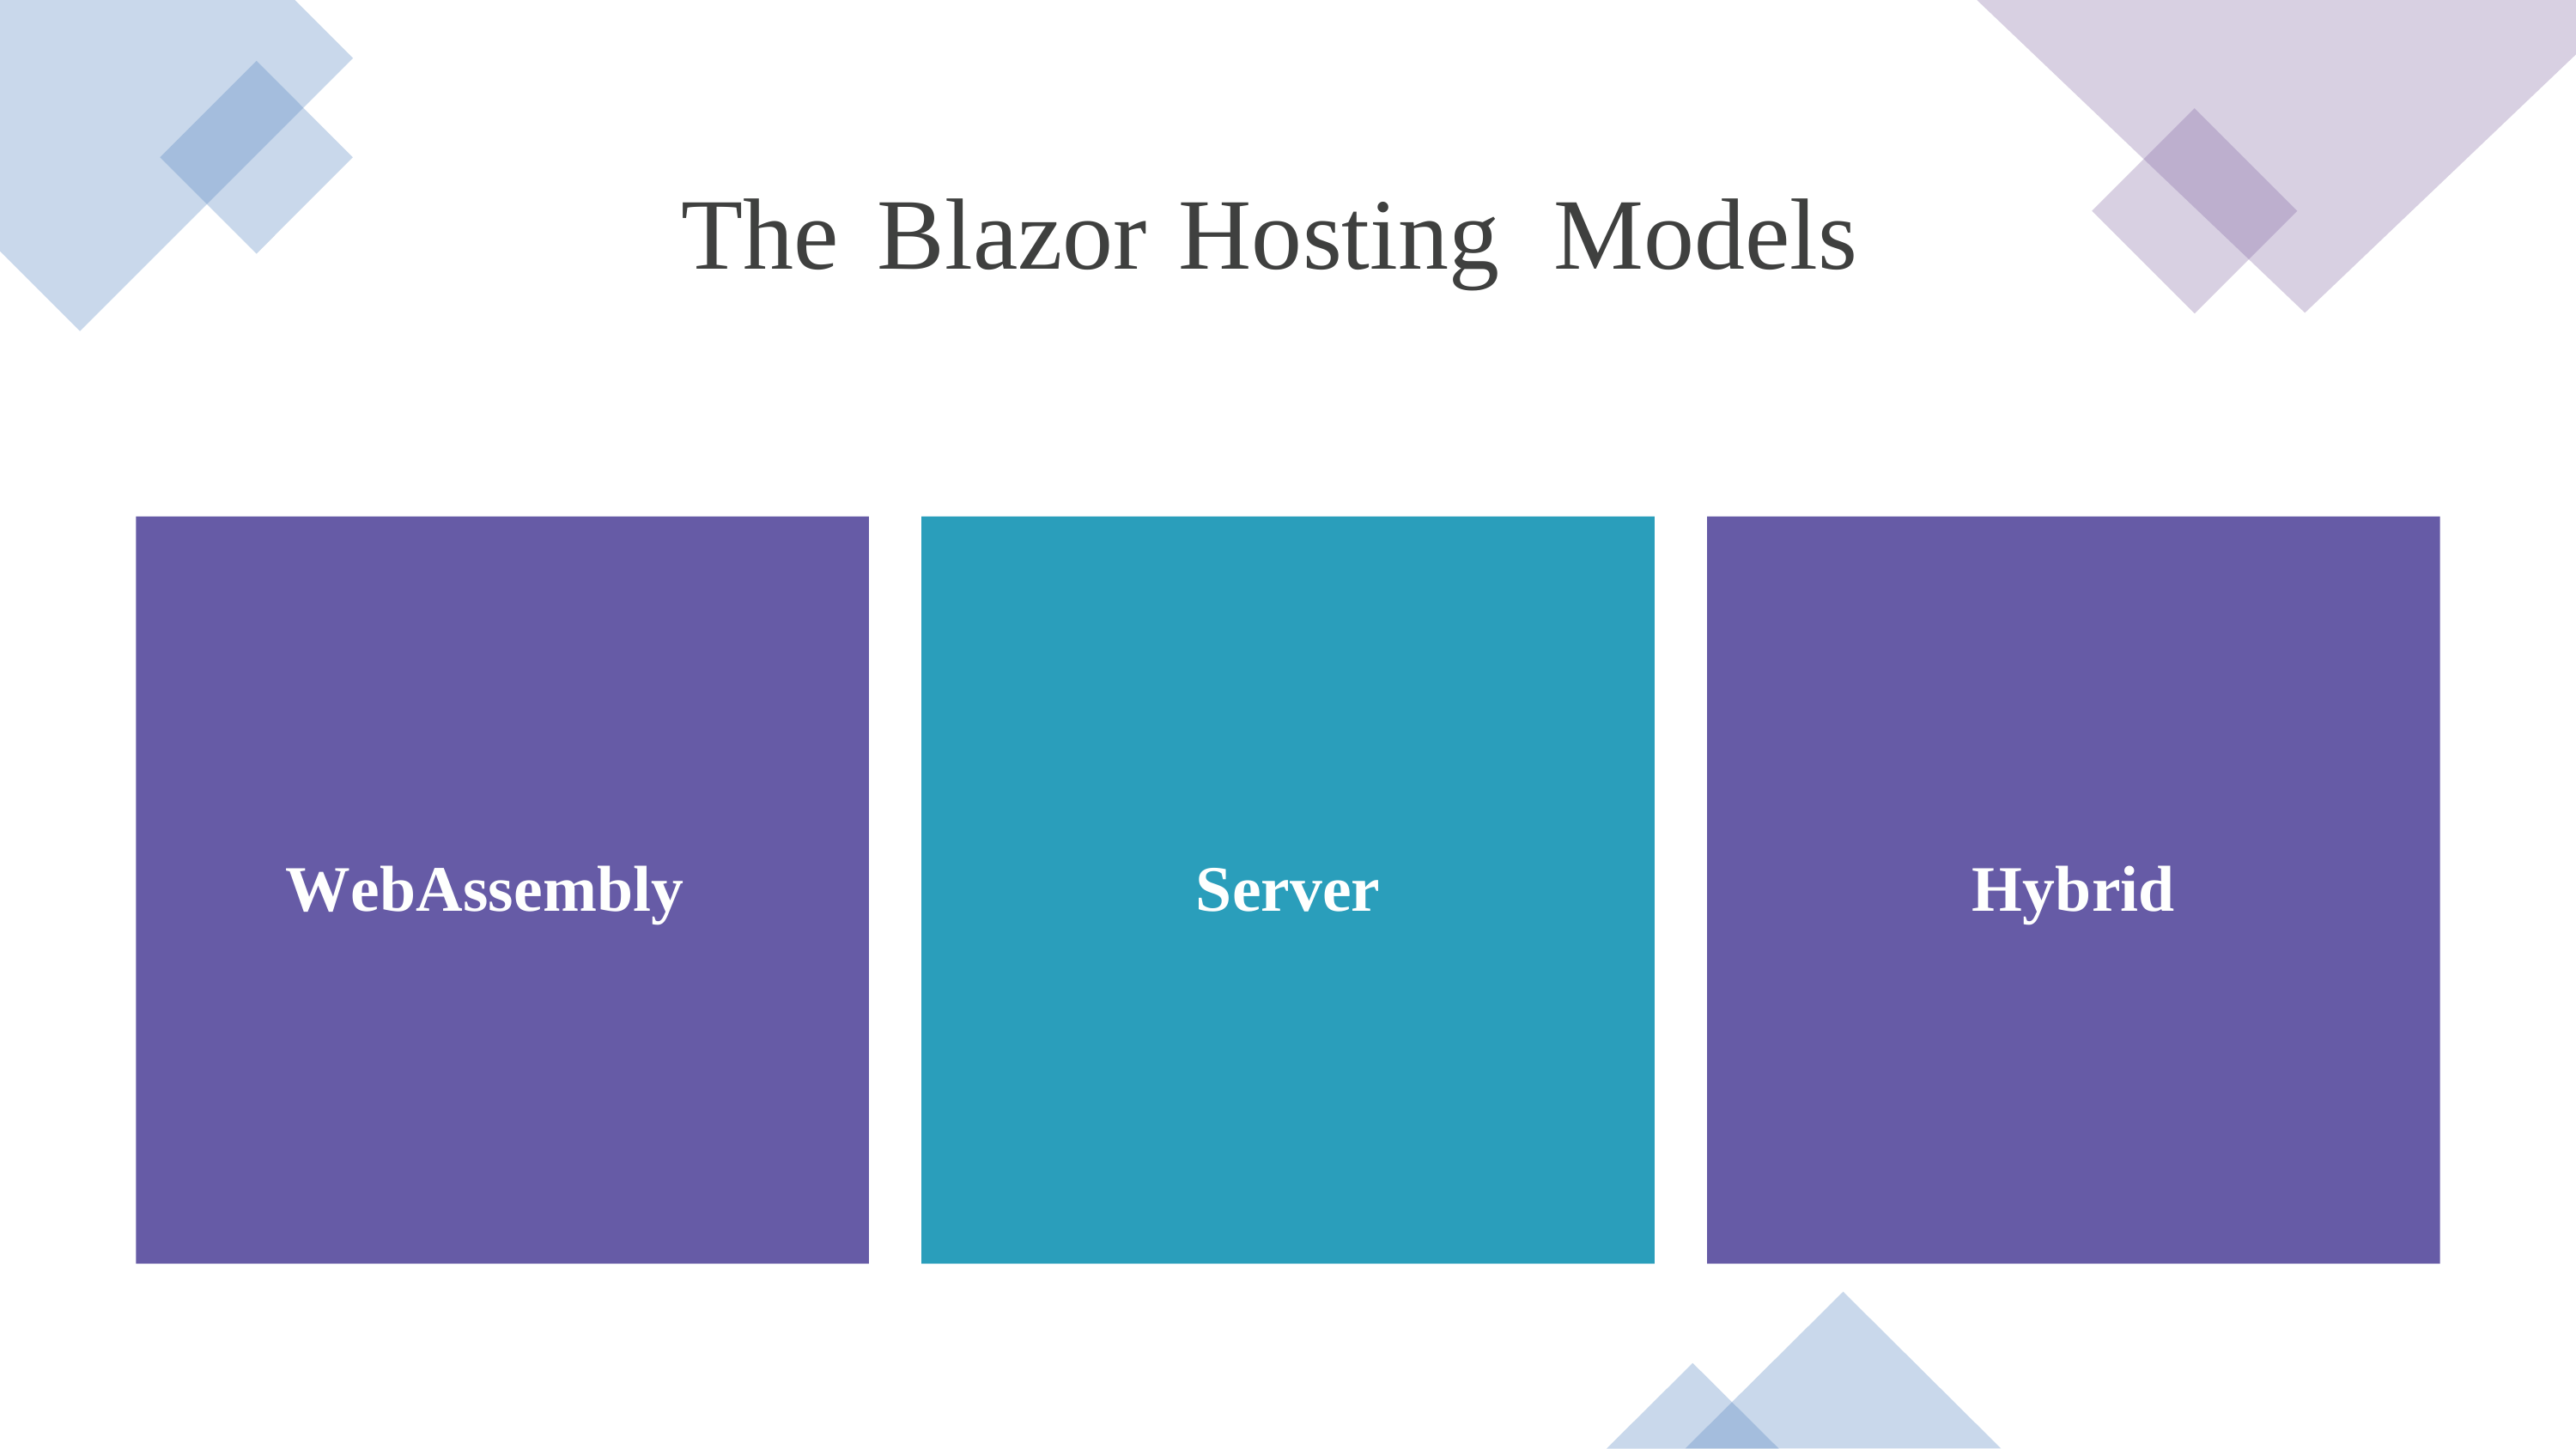

The
Blazor
Hosting
Models

WebAssembly

Server

Hybrid